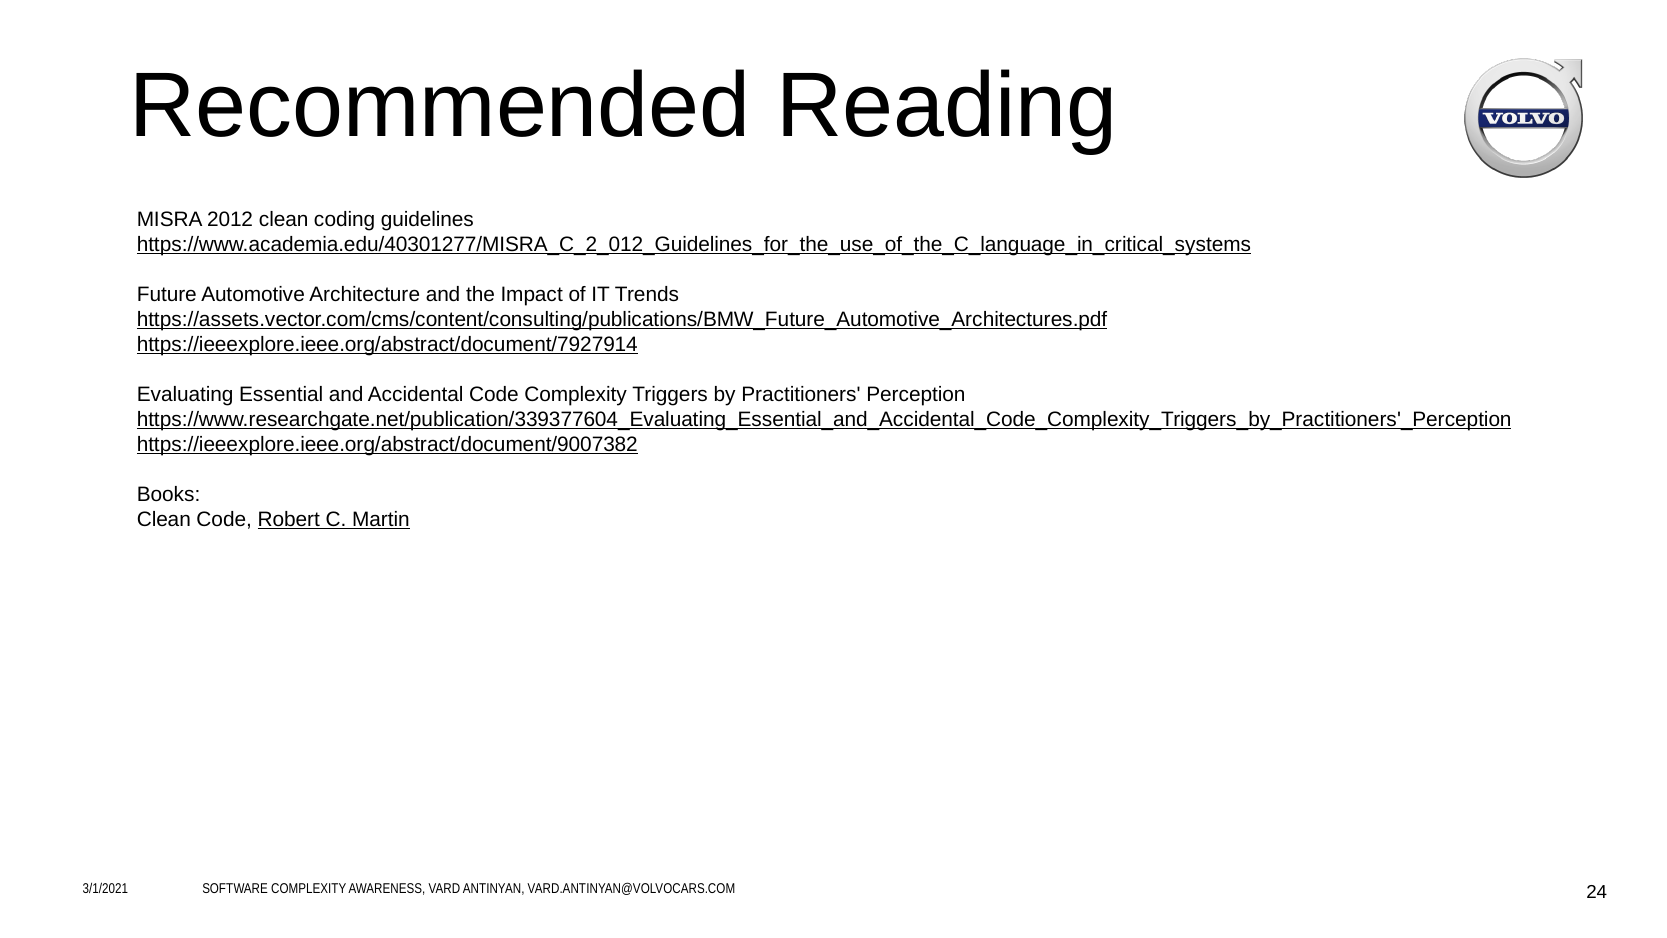

# Recommended Reading
MISRA 2012 clean coding guidelines
https://www.academia.edu/40301277/MISRA_C_2_012_Guidelines_for_the_use_of_the_C_language_in_critical_systems

Future Automotive Architecture and the Impact of IT Trends
https://assets.vector.com/cms/content/consulting/publications/BMW_Future_Automotive_Architectures.pdf
https://ieeexplore.ieee.org/abstract/document/7927914

Evaluating Essential and Accidental Code Complexity Triggers by Practitioners' Perception
https://www.researchgate.net/publication/339377604_Evaluating_Essential_and_Accidental_Code_Complexity_Triggers_by_Practitioners'_Perception
https://ieeexplore.ieee.org/abstract/document/9007382

Books:
Clean Code, Robert C. Martin

3/1/2021
Software Complexity Awareness, Vard Antinyan, vard.antinyan@volvocars.com
24